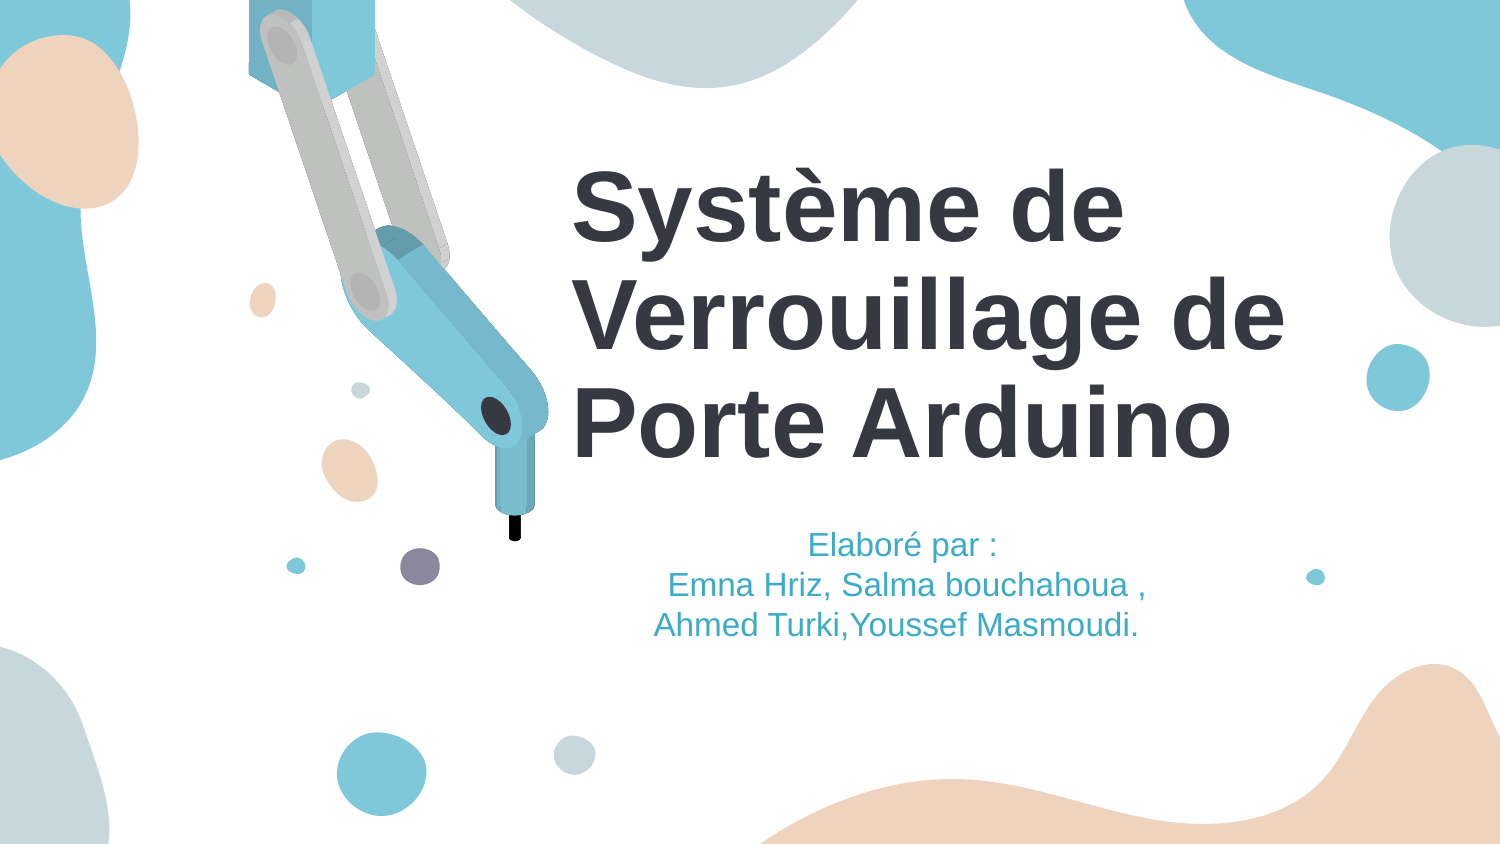

# Système de Verrouillage de Porte Arduino

Elaboré par :
 Emna Hriz, Salma bouchahoua ,
     Ahmed Turki,Youssef Masmoudi.